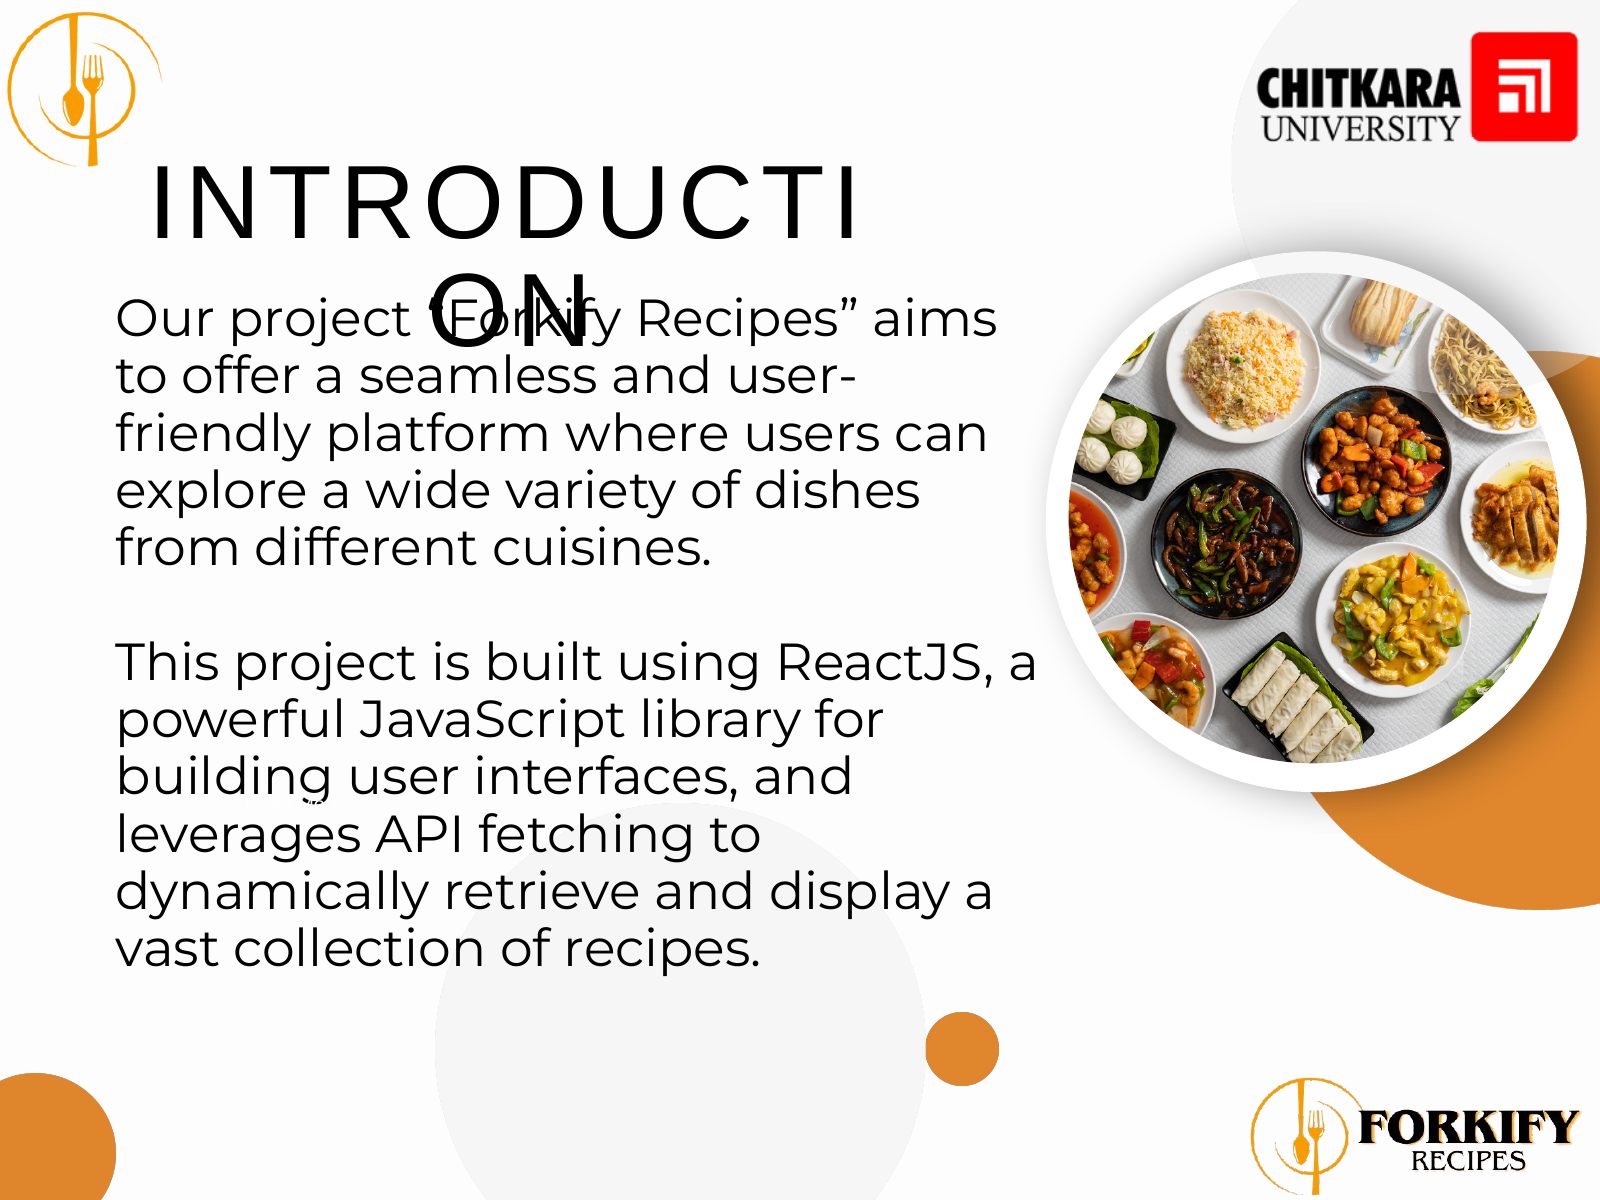

INTRODUCTION

Our project “Forkify Recipes” aims to offer a seamless and user-friendly platform where users can explore a wide variety of dishes from different cuisines.

This project is built using ReactJS, a powerful JavaScript library for building user interfaces, and leverages API fetching to dynamically retrieve and display a vast collection of recipes.

Read More